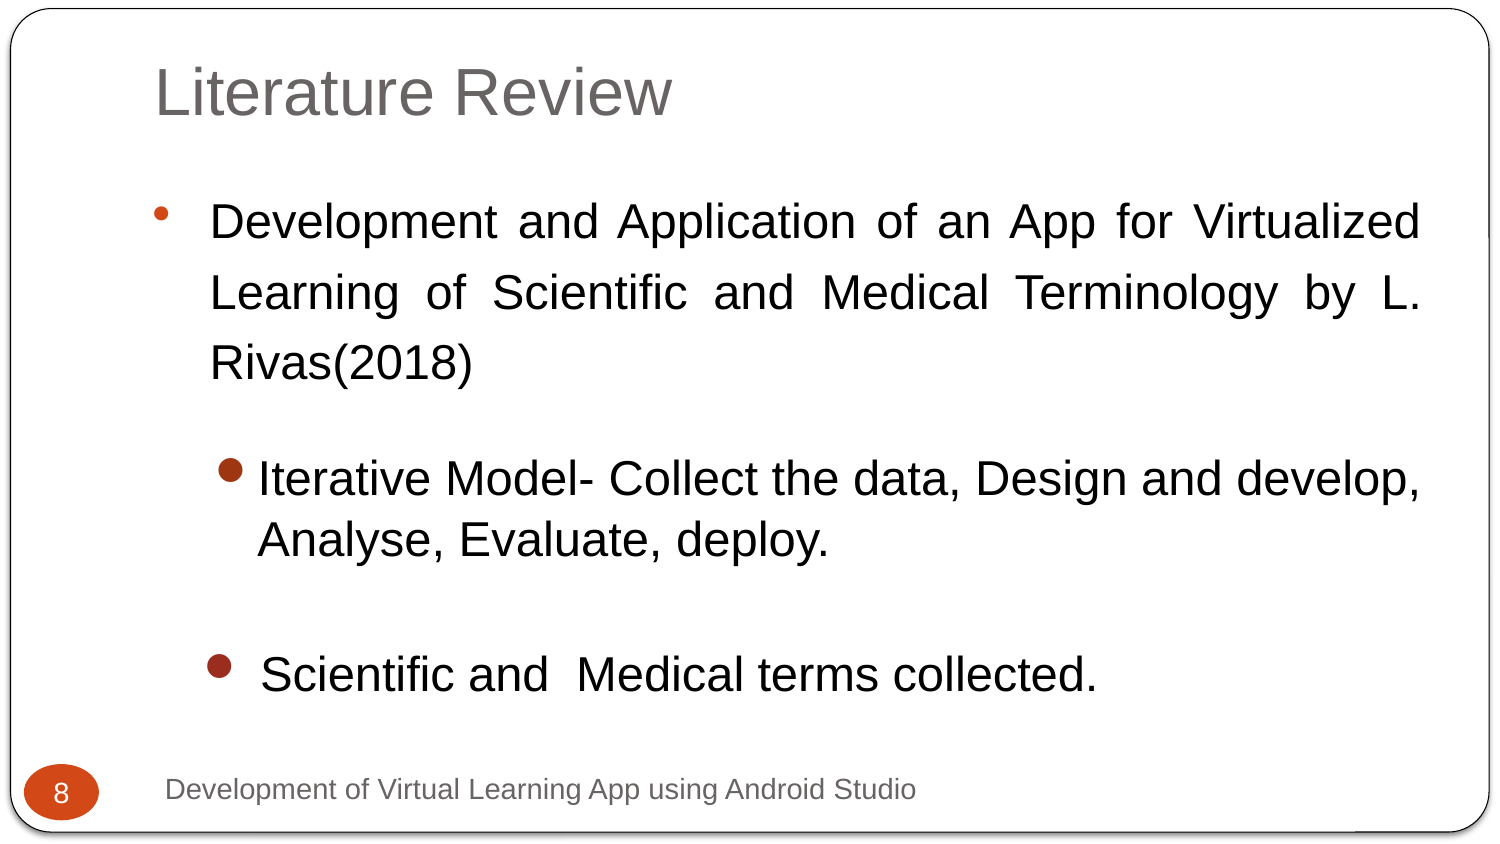

# Literature Review
Development and Application of an App for Virtualized Learning of Scientific and Medical Terminology by L. Rivas(2018)

Iterative Model- Collect the data, Design and develop,
   Analyse, Evaluate, deploy.

 Scientific and  Medical terms collected.
Development of Virtual Learning App using Android Studio
8